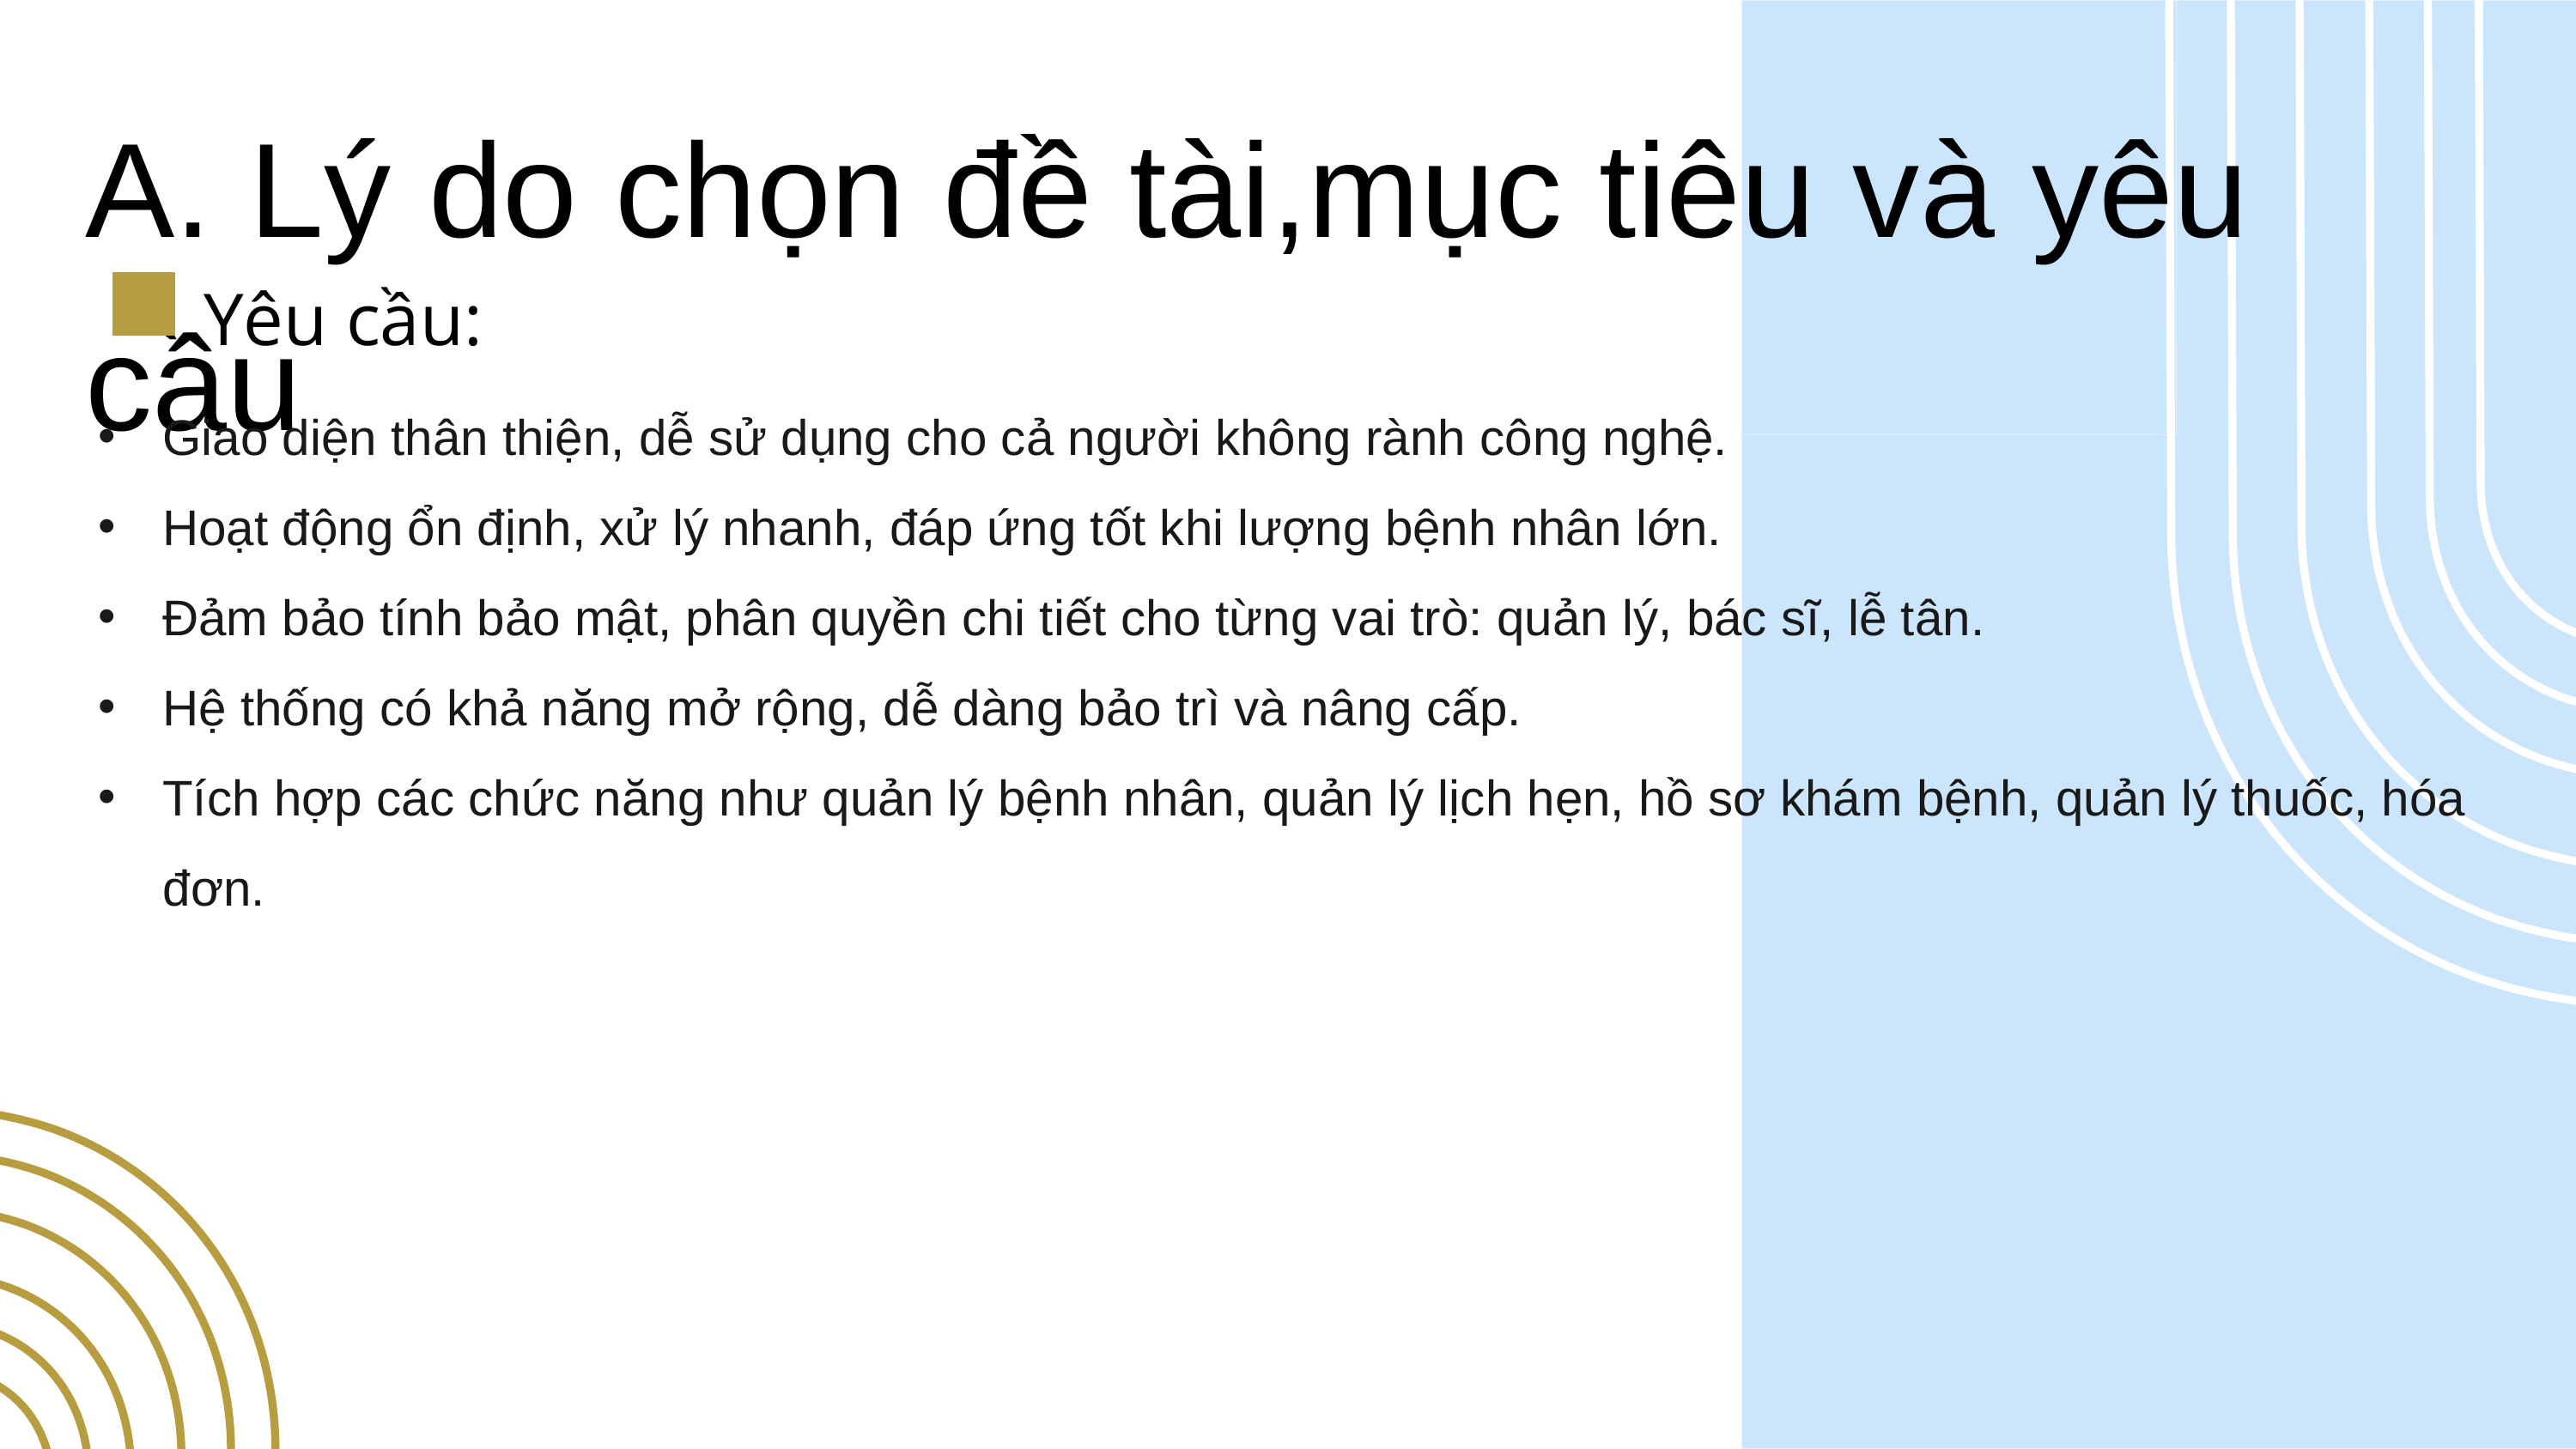

A. Lý do chọn đề tài,mục tiêu và yêu cầu
Yêu cầu:

Giao diện thân thiện, dễ sử dụng cho cả người không rành công nghệ.
Hoạt động ổn định, xử lý nhanh, đáp ứng tốt khi lượng bệnh nhân lớn.
Đảm bảo tính bảo mật, phân quyền chi tiết cho từng vai trò: quản lý, bác sĩ, lễ tân.
Hệ thống có khả năng mở rộng, dễ dàng bảo trì và nâng cấp.
Tích hợp các chức năng như quản lý bệnh nhân, quản lý lịch hẹn, hồ sơ khám bệnh, quản lý thuốc, hóa đơn.